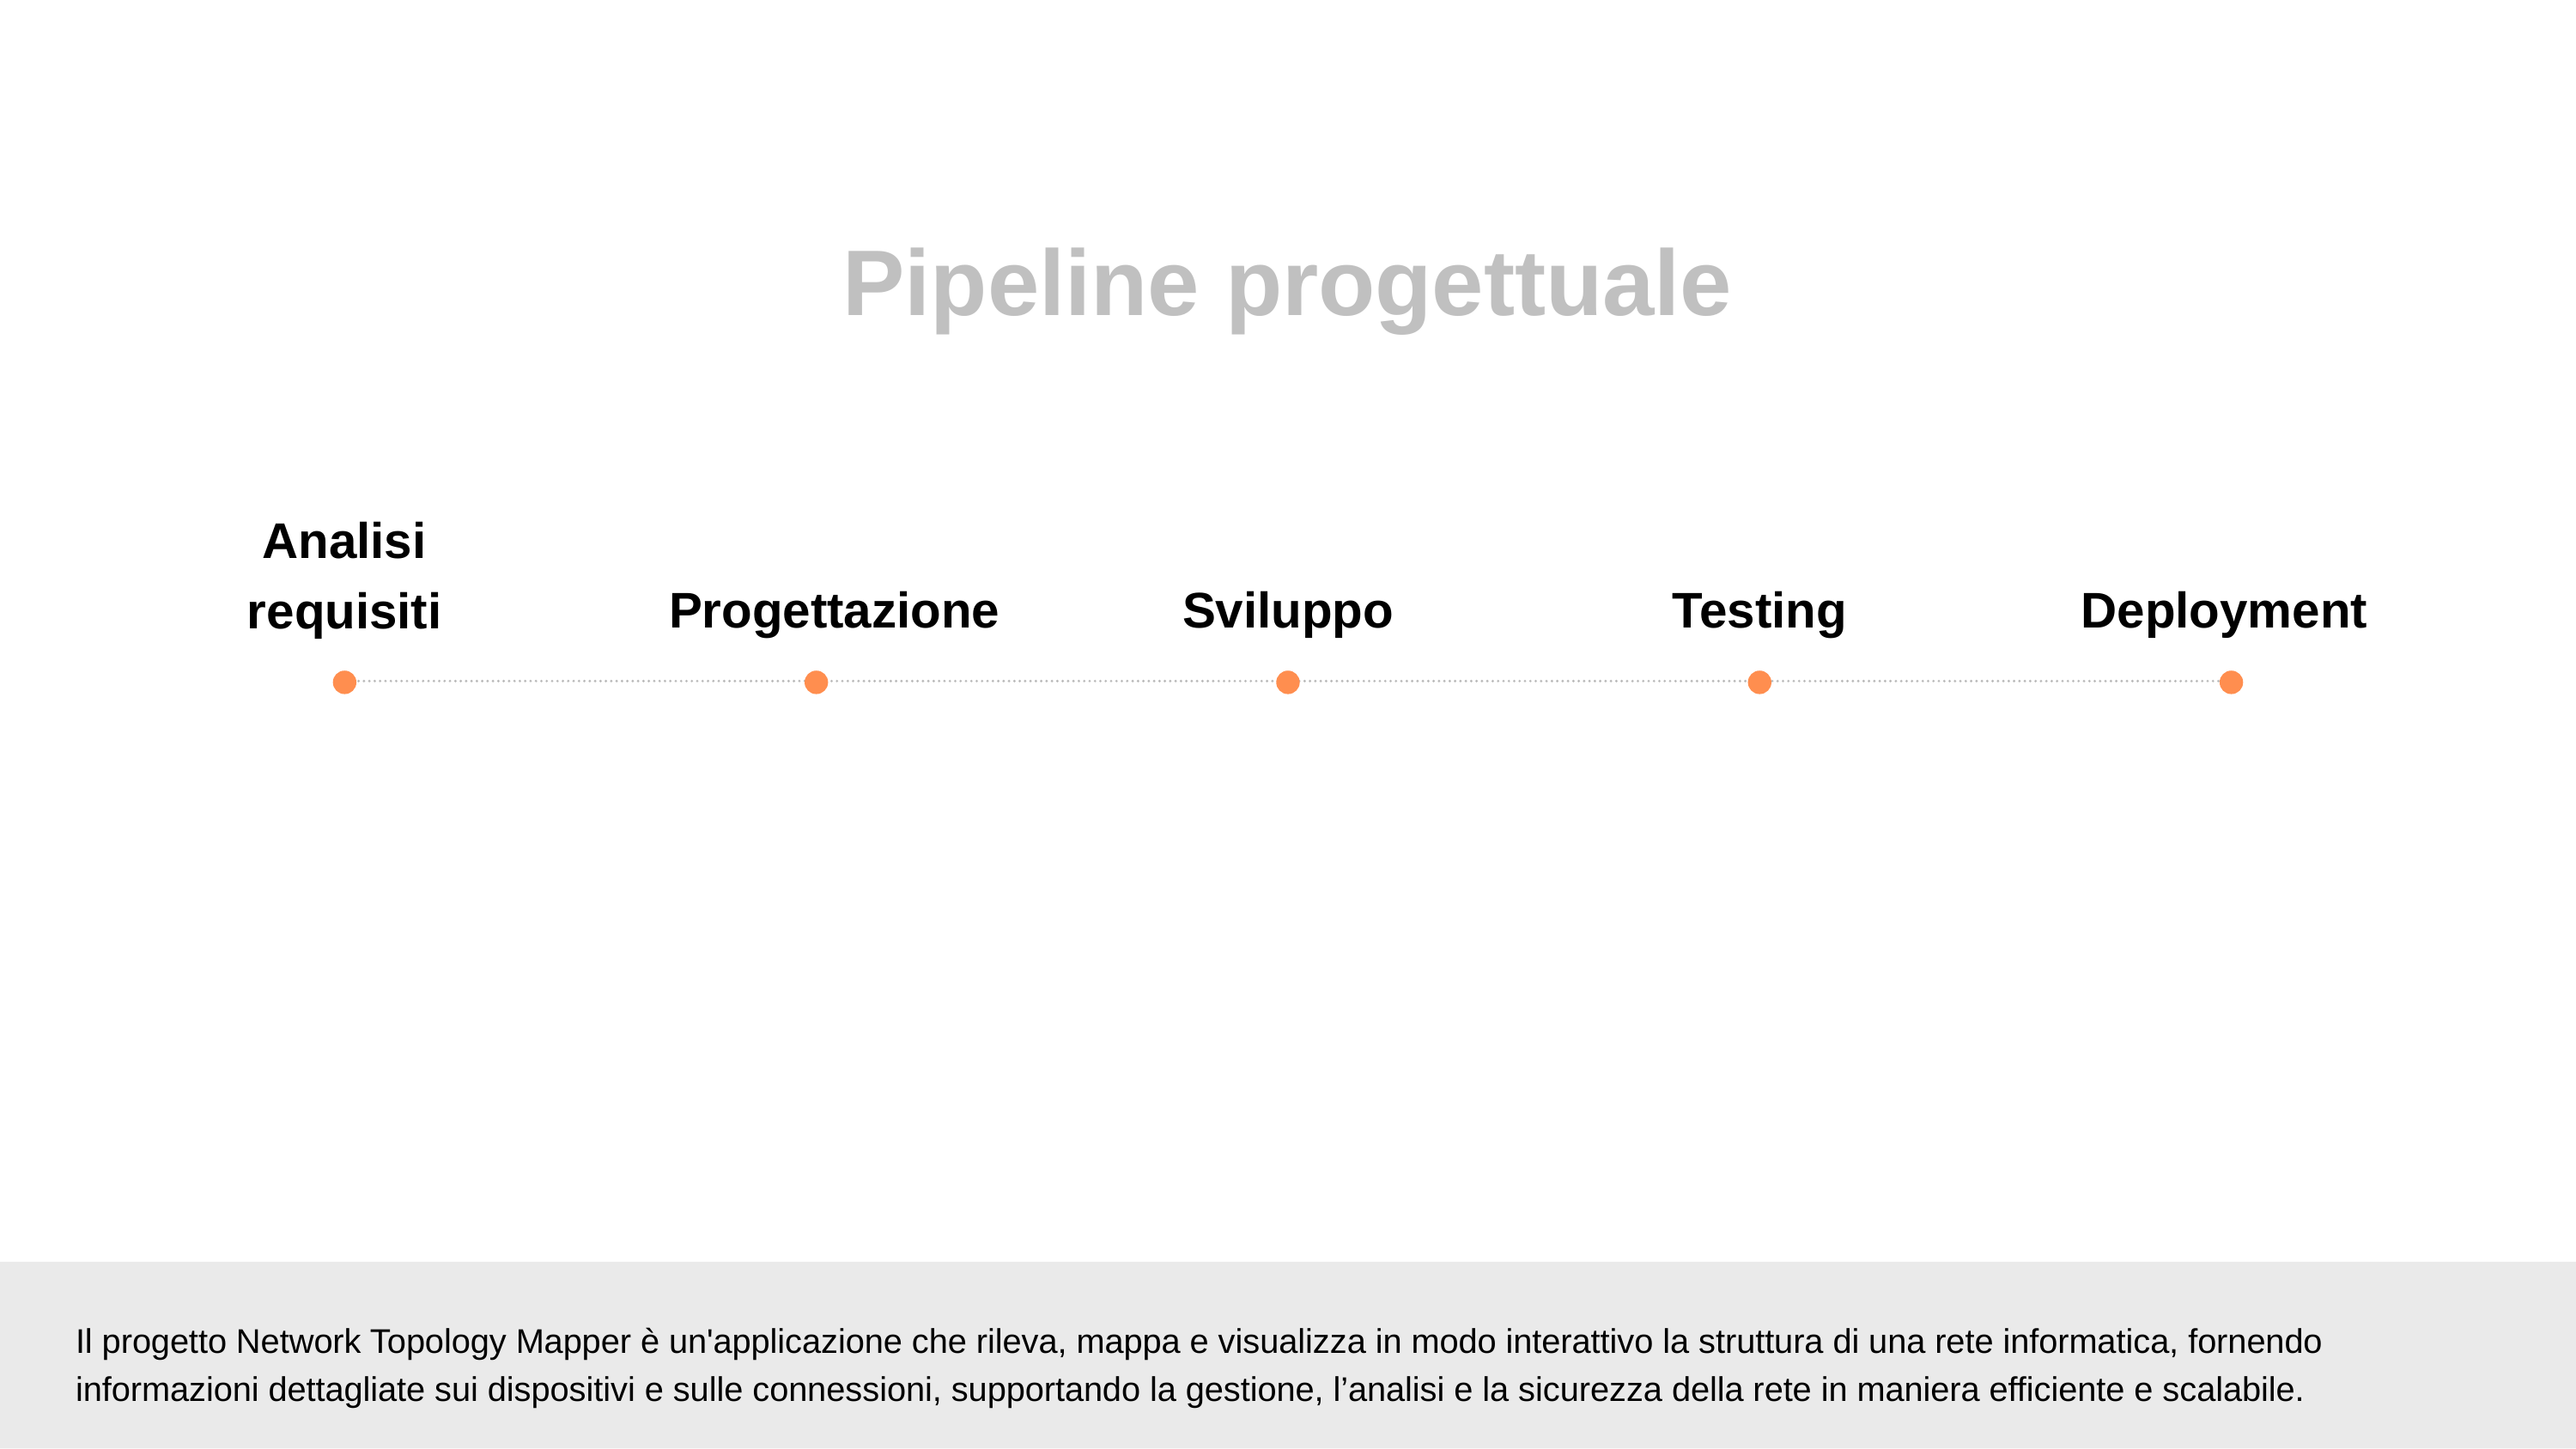

Pipeline progettuale
Analisi requisiti
Progettazione
Sviluppo
Testing
Deployment

Il progetto Network Topology Mapper è un'applicazione che rileva, mappa e visualizza in modo interattivo la struttura di una rete informatica, fornendo informazioni dettagliate sui dispositivi e sulle connessioni, supportando la gestione, l’analisi e la sicurezza della rete in maniera efficiente e scalabile.